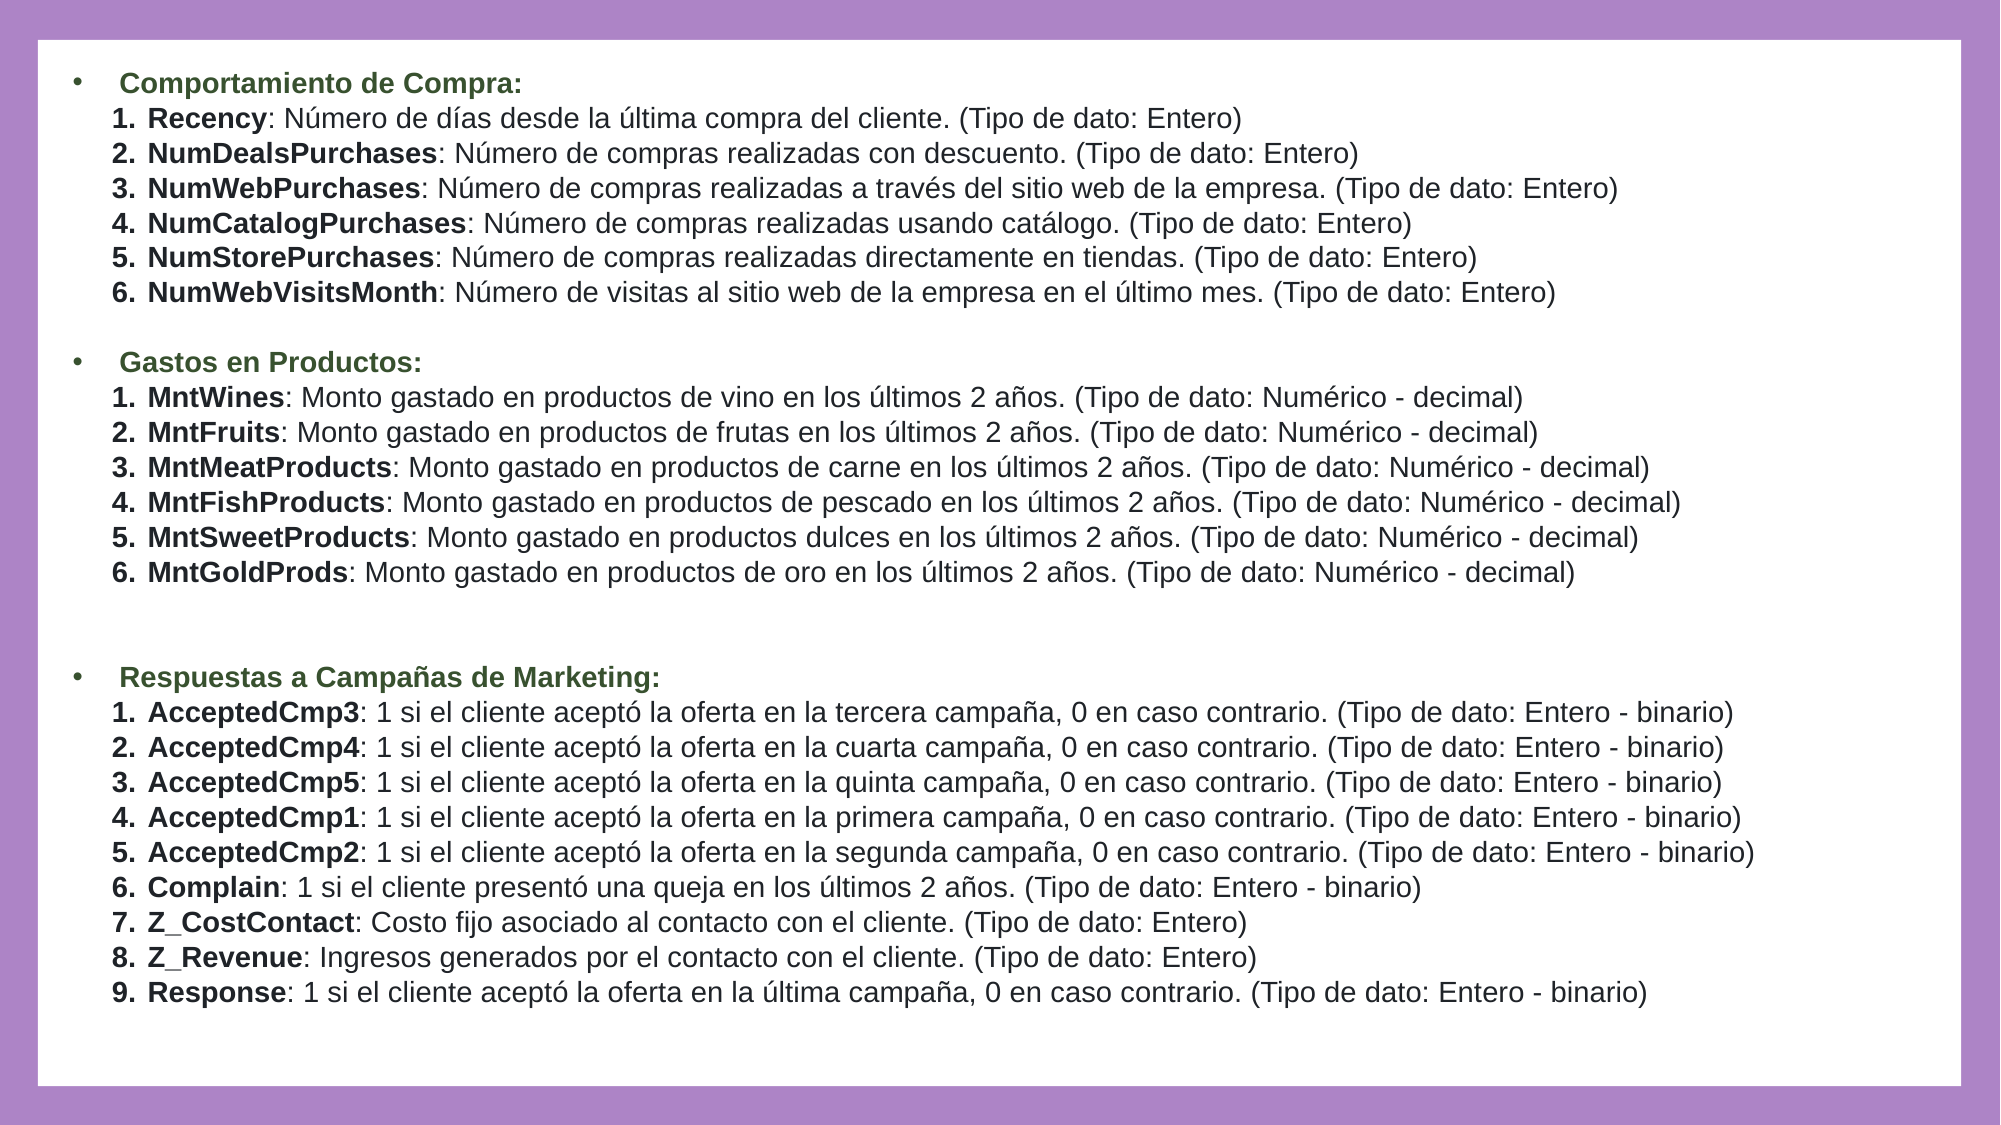

Comportamiento de Compra:
Recency: Número de días desde la última compra del cliente. (Tipo de dato: Entero)
NumDealsPurchases: Número de compras realizadas con descuento. (Tipo de dato: Entero)
NumWebPurchases: Número de compras realizadas a través del sitio web de la empresa. (Tipo de dato: Entero)
NumCatalogPurchases: Número de compras realizadas usando catálogo. (Tipo de dato: Entero)
NumStorePurchases: Número de compras realizadas directamente en tiendas. (Tipo de dato: Entero)
NumWebVisitsMonth: Número de visitas al sitio web de la empresa en el último mes. (Tipo de dato: Entero)
Gastos en Productos:
MntWines: Monto gastado en productos de vino en los últimos 2 años. (Tipo de dato: Numérico - decimal)
MntFruits: Monto gastado en productos de frutas en los últimos 2 años. (Tipo de dato: Numérico - decimal)
MntMeatProducts: Monto gastado en productos de carne en los últimos 2 años. (Tipo de dato: Numérico - decimal)
MntFishProducts: Monto gastado en productos de pescado en los últimos 2 años. (Tipo de dato: Numérico - decimal)
MntSweetProducts: Monto gastado en productos dulces en los últimos 2 años. (Tipo de dato: Numérico - decimal)
MntGoldProds: Monto gastado en productos de oro en los últimos 2 años. (Tipo de dato: Numérico - decimal)
Respuestas a Campañas de Marketing:
AcceptedCmp3: 1 si el cliente aceptó la oferta en la tercera campaña, 0 en caso contrario. (Tipo de dato: Entero - binario)
AcceptedCmp4: 1 si el cliente aceptó la oferta en la cuarta campaña, 0 en caso contrario. (Tipo de dato: Entero - binario)
AcceptedCmp5: 1 si el cliente aceptó la oferta en la quinta campaña, 0 en caso contrario. (Tipo de dato: Entero - binario)
AcceptedCmp1: 1 si el cliente aceptó la oferta en la primera campaña, 0 en caso contrario. (Tipo de dato: Entero - binario)
AcceptedCmp2: 1 si el cliente aceptó la oferta en la segunda campaña, 0 en caso contrario. (Tipo de dato: Entero - binario)
Complain: 1 si el cliente presentó una queja en los últimos 2 años. (Tipo de dato: Entero - binario)
Z_CostContact: Costo fijo asociado al contacto con el cliente. (Tipo de dato: Entero)
Z_Revenue: Ingresos generados por el contacto con el cliente. (Tipo de dato: Entero)
Response: 1 si el cliente aceptó la oferta en la última campaña, 0 en caso contrario. (Tipo de dato: Entero - binario)